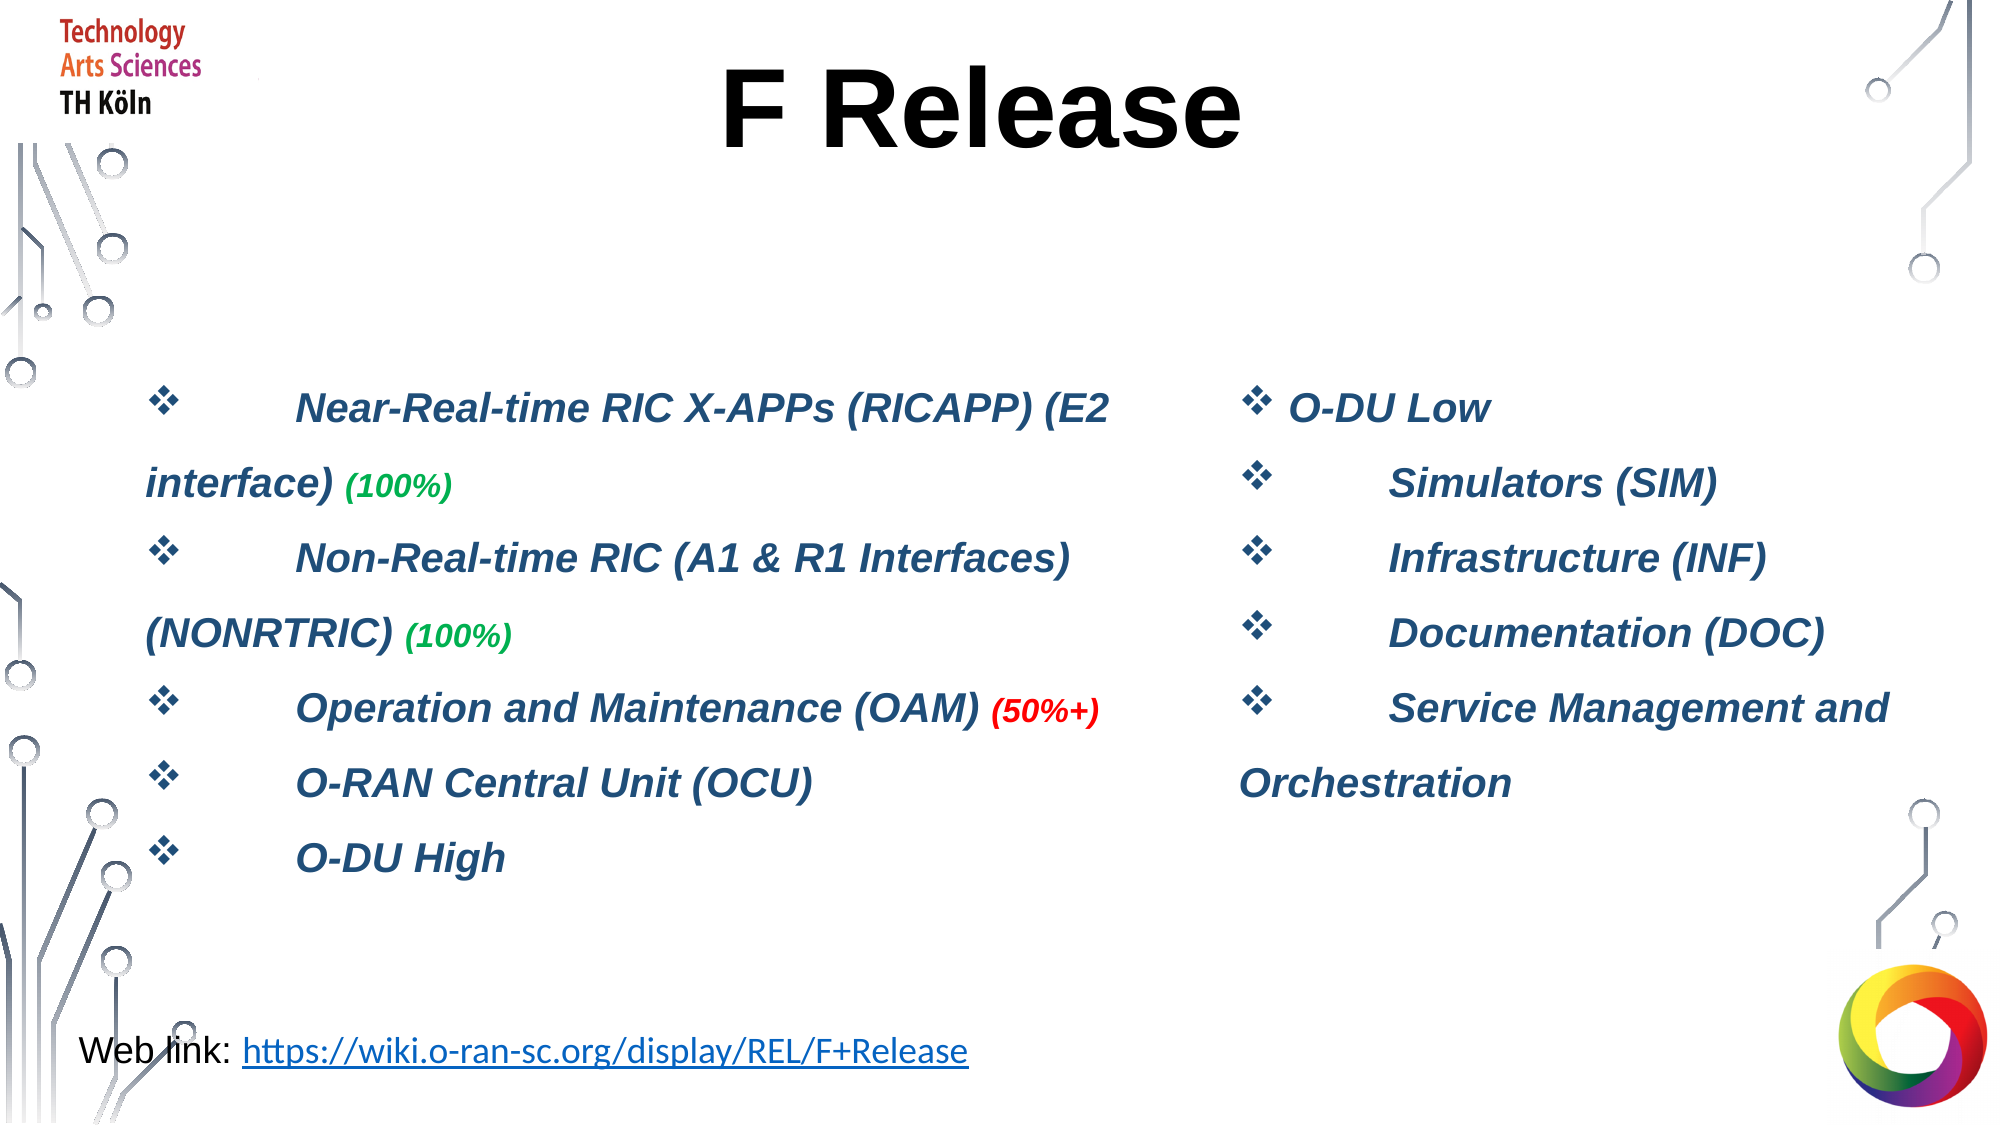

# F Release
	Near-Real-time RIC X-APPs (RICAPP) (E2 interface) (100%)
	Non-Real-time RIC (A1 & R1 Interfaces) (NONRTRIC) (100%)
	Operation and Maintenance (OAM) (50%+)
	O-RAN Central Unit (OCU)
	O-DU High

 O-DU Low
   	Simulators (SIM)
   	Infrastructure (INF)
	Documentation (DOC)
   	Service Management and Orchestration
Web link: https://wiki.o-ran-sc.org/display/REL/F+Release